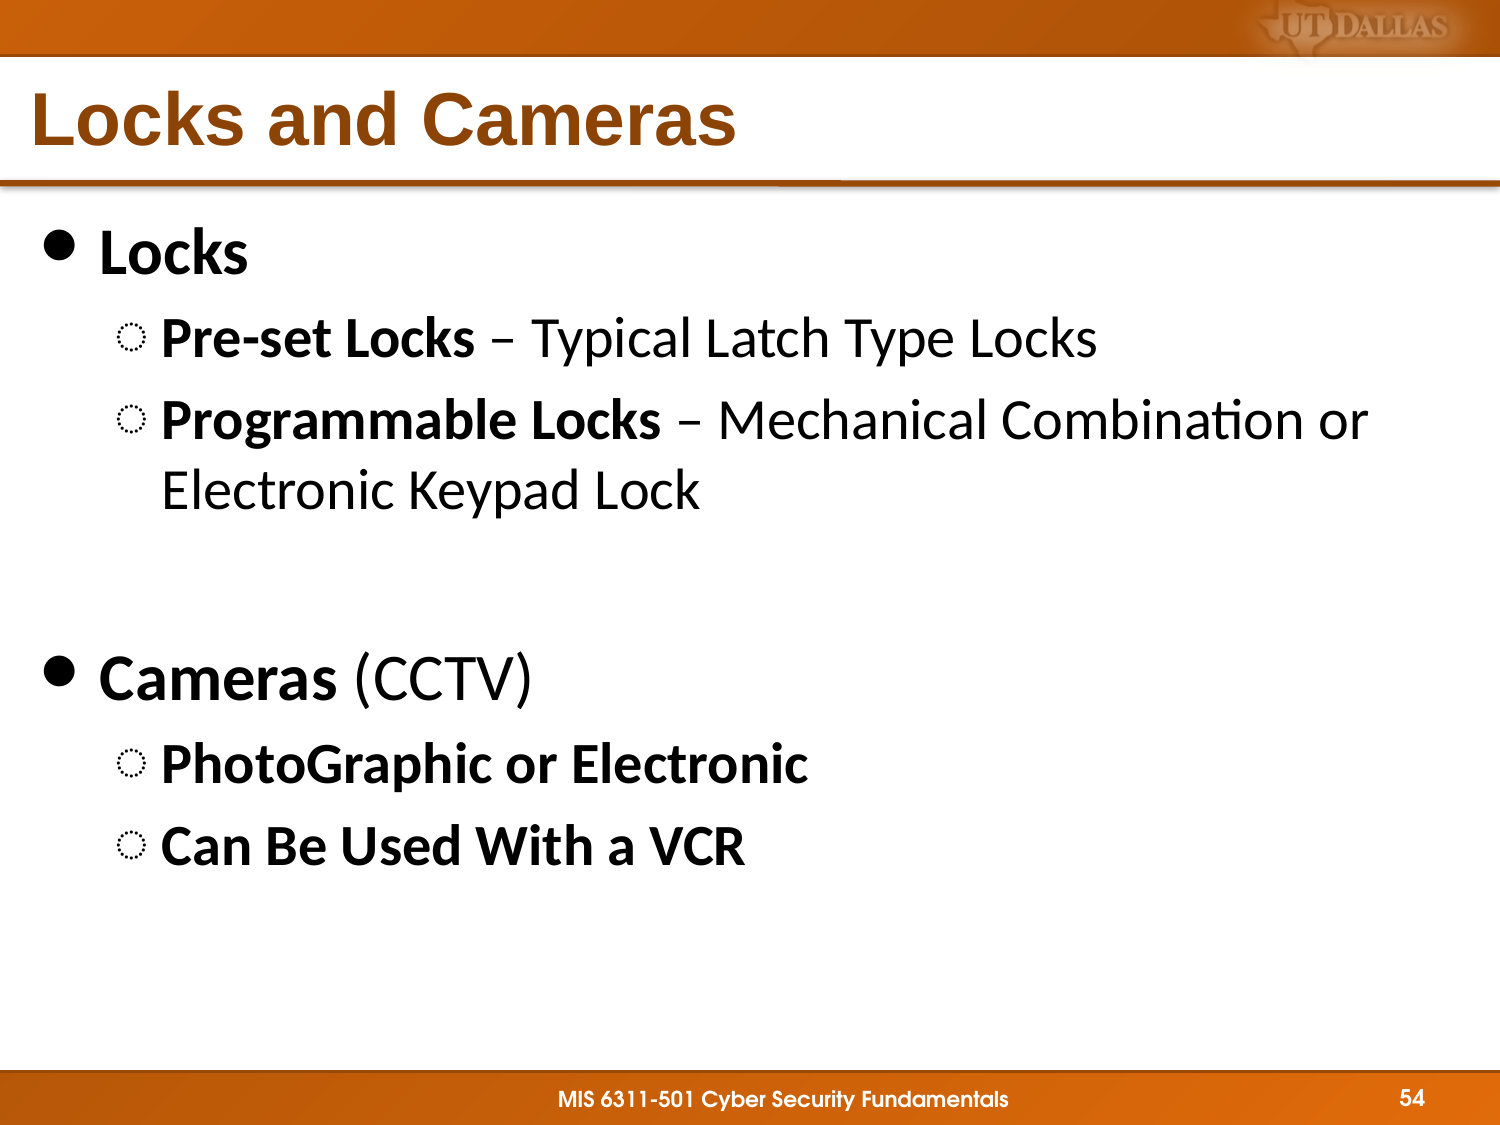

# Locks and Cameras
Locks
Pre-set Locks – Typical Latch Type Locks
Programmable Locks – Mechanical Combination or Electronic Keypad Lock

Cameras (CCTV)
PhotoGraphic or Electronic
Can Be Used With a VCR
54